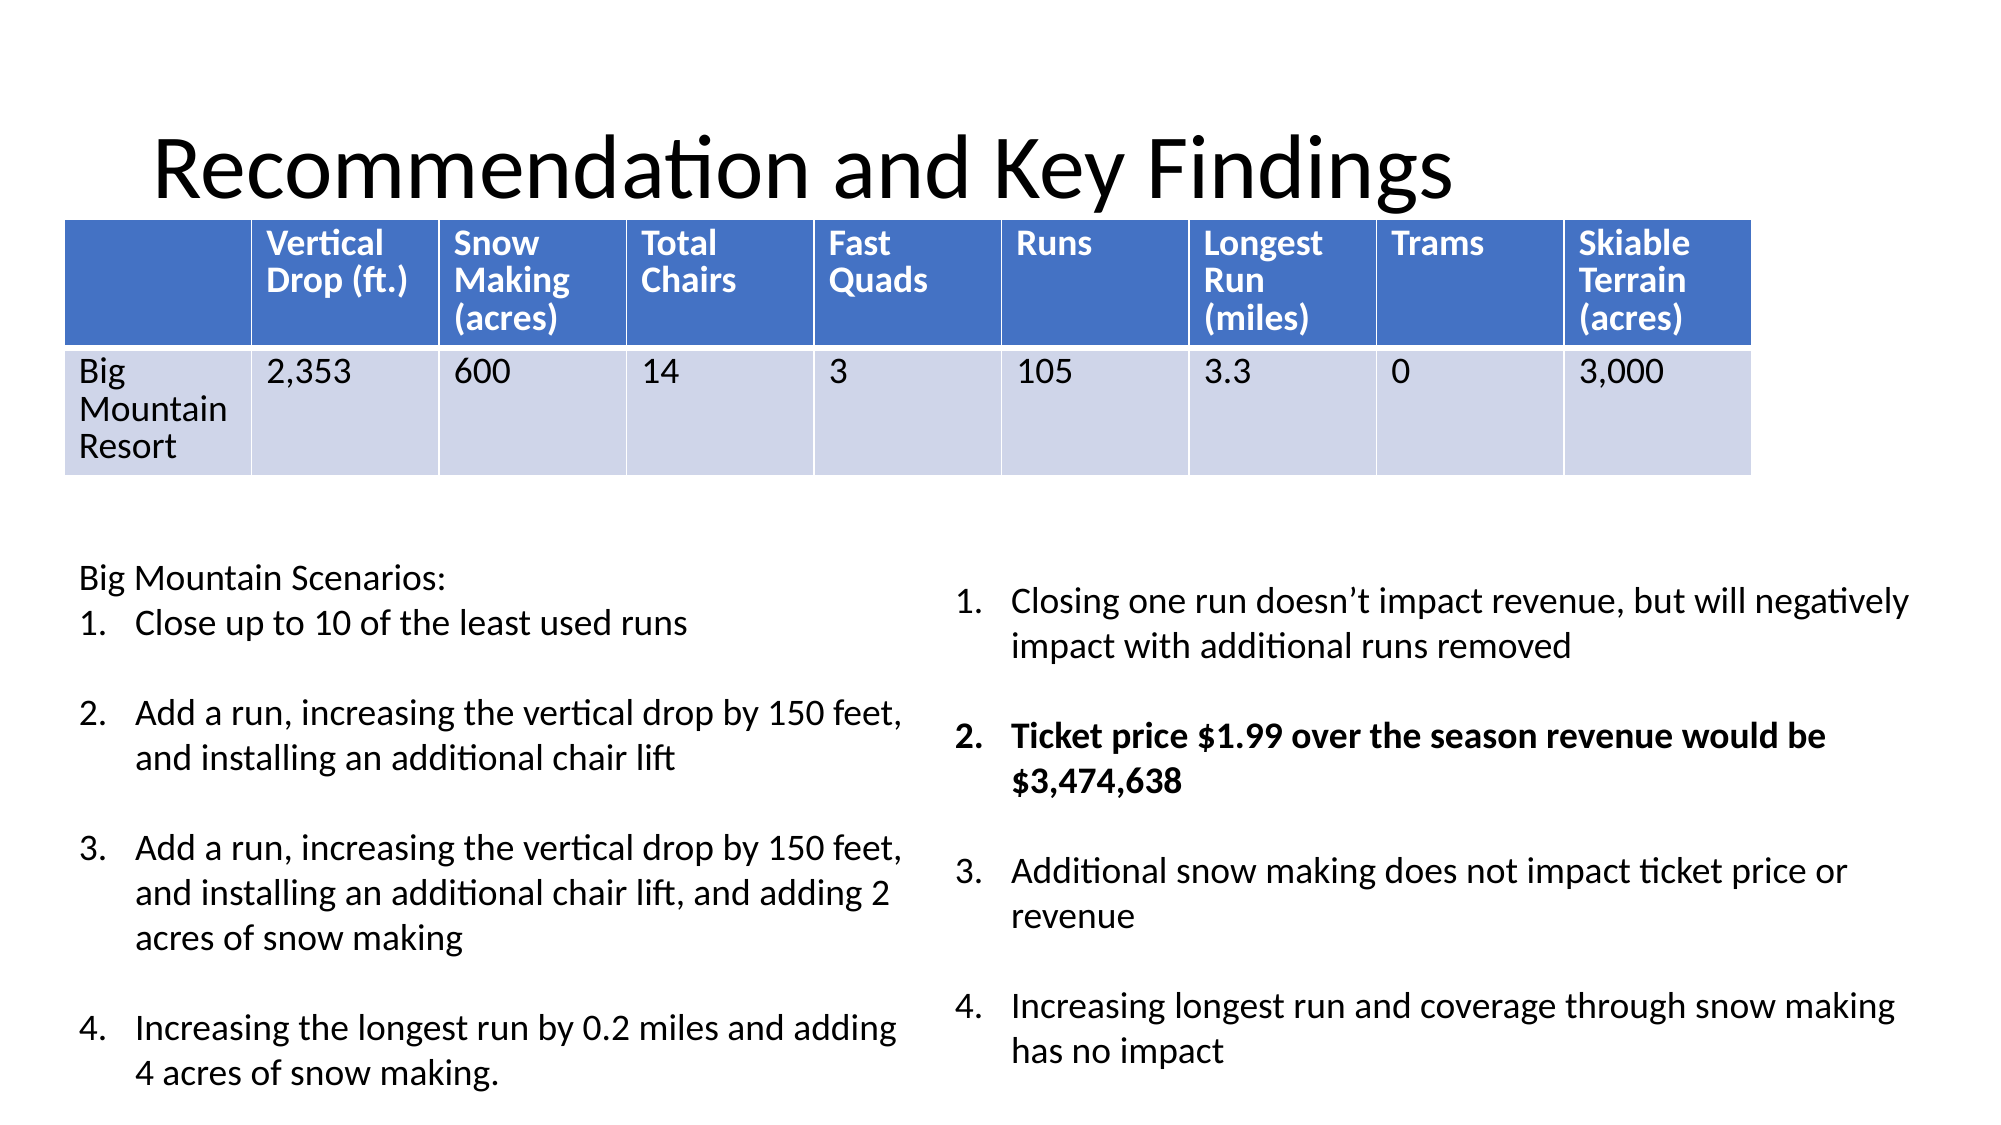

# Recommendation and Key Findings
|  | Vertical Drop (ft.) | Snow Making (acres) | Total Chairs | Fast Quads | Runs | Longest Run (miles) | Trams | Skiable Terrain (acres) |
| --- | --- | --- | --- | --- | --- | --- | --- | --- |
| Big Mountain Resort | 2,353 | 600 | 14 | 3 | 105 | 3.3 | 0 | 3,000 |
Big Mountain Scenarios:
Close up to 10 of the least used runs

Add a run, increasing the vertical drop by 150 feet, and installing an additional chair lift

Add a run, increasing the vertical drop by 150 feet, and installing an additional chair lift, and adding 2 acres of snow making

Increasing the longest run by 0.2 miles and adding 4 acres of snow making.
Closing one run doesn’t impact revenue, but will negatively impact with additional runs removed

Ticket price $1.99 over the season revenue would be $3,474,638

Additional snow making does not impact ticket price or revenue

Increasing longest run and coverage through snow making has no impact